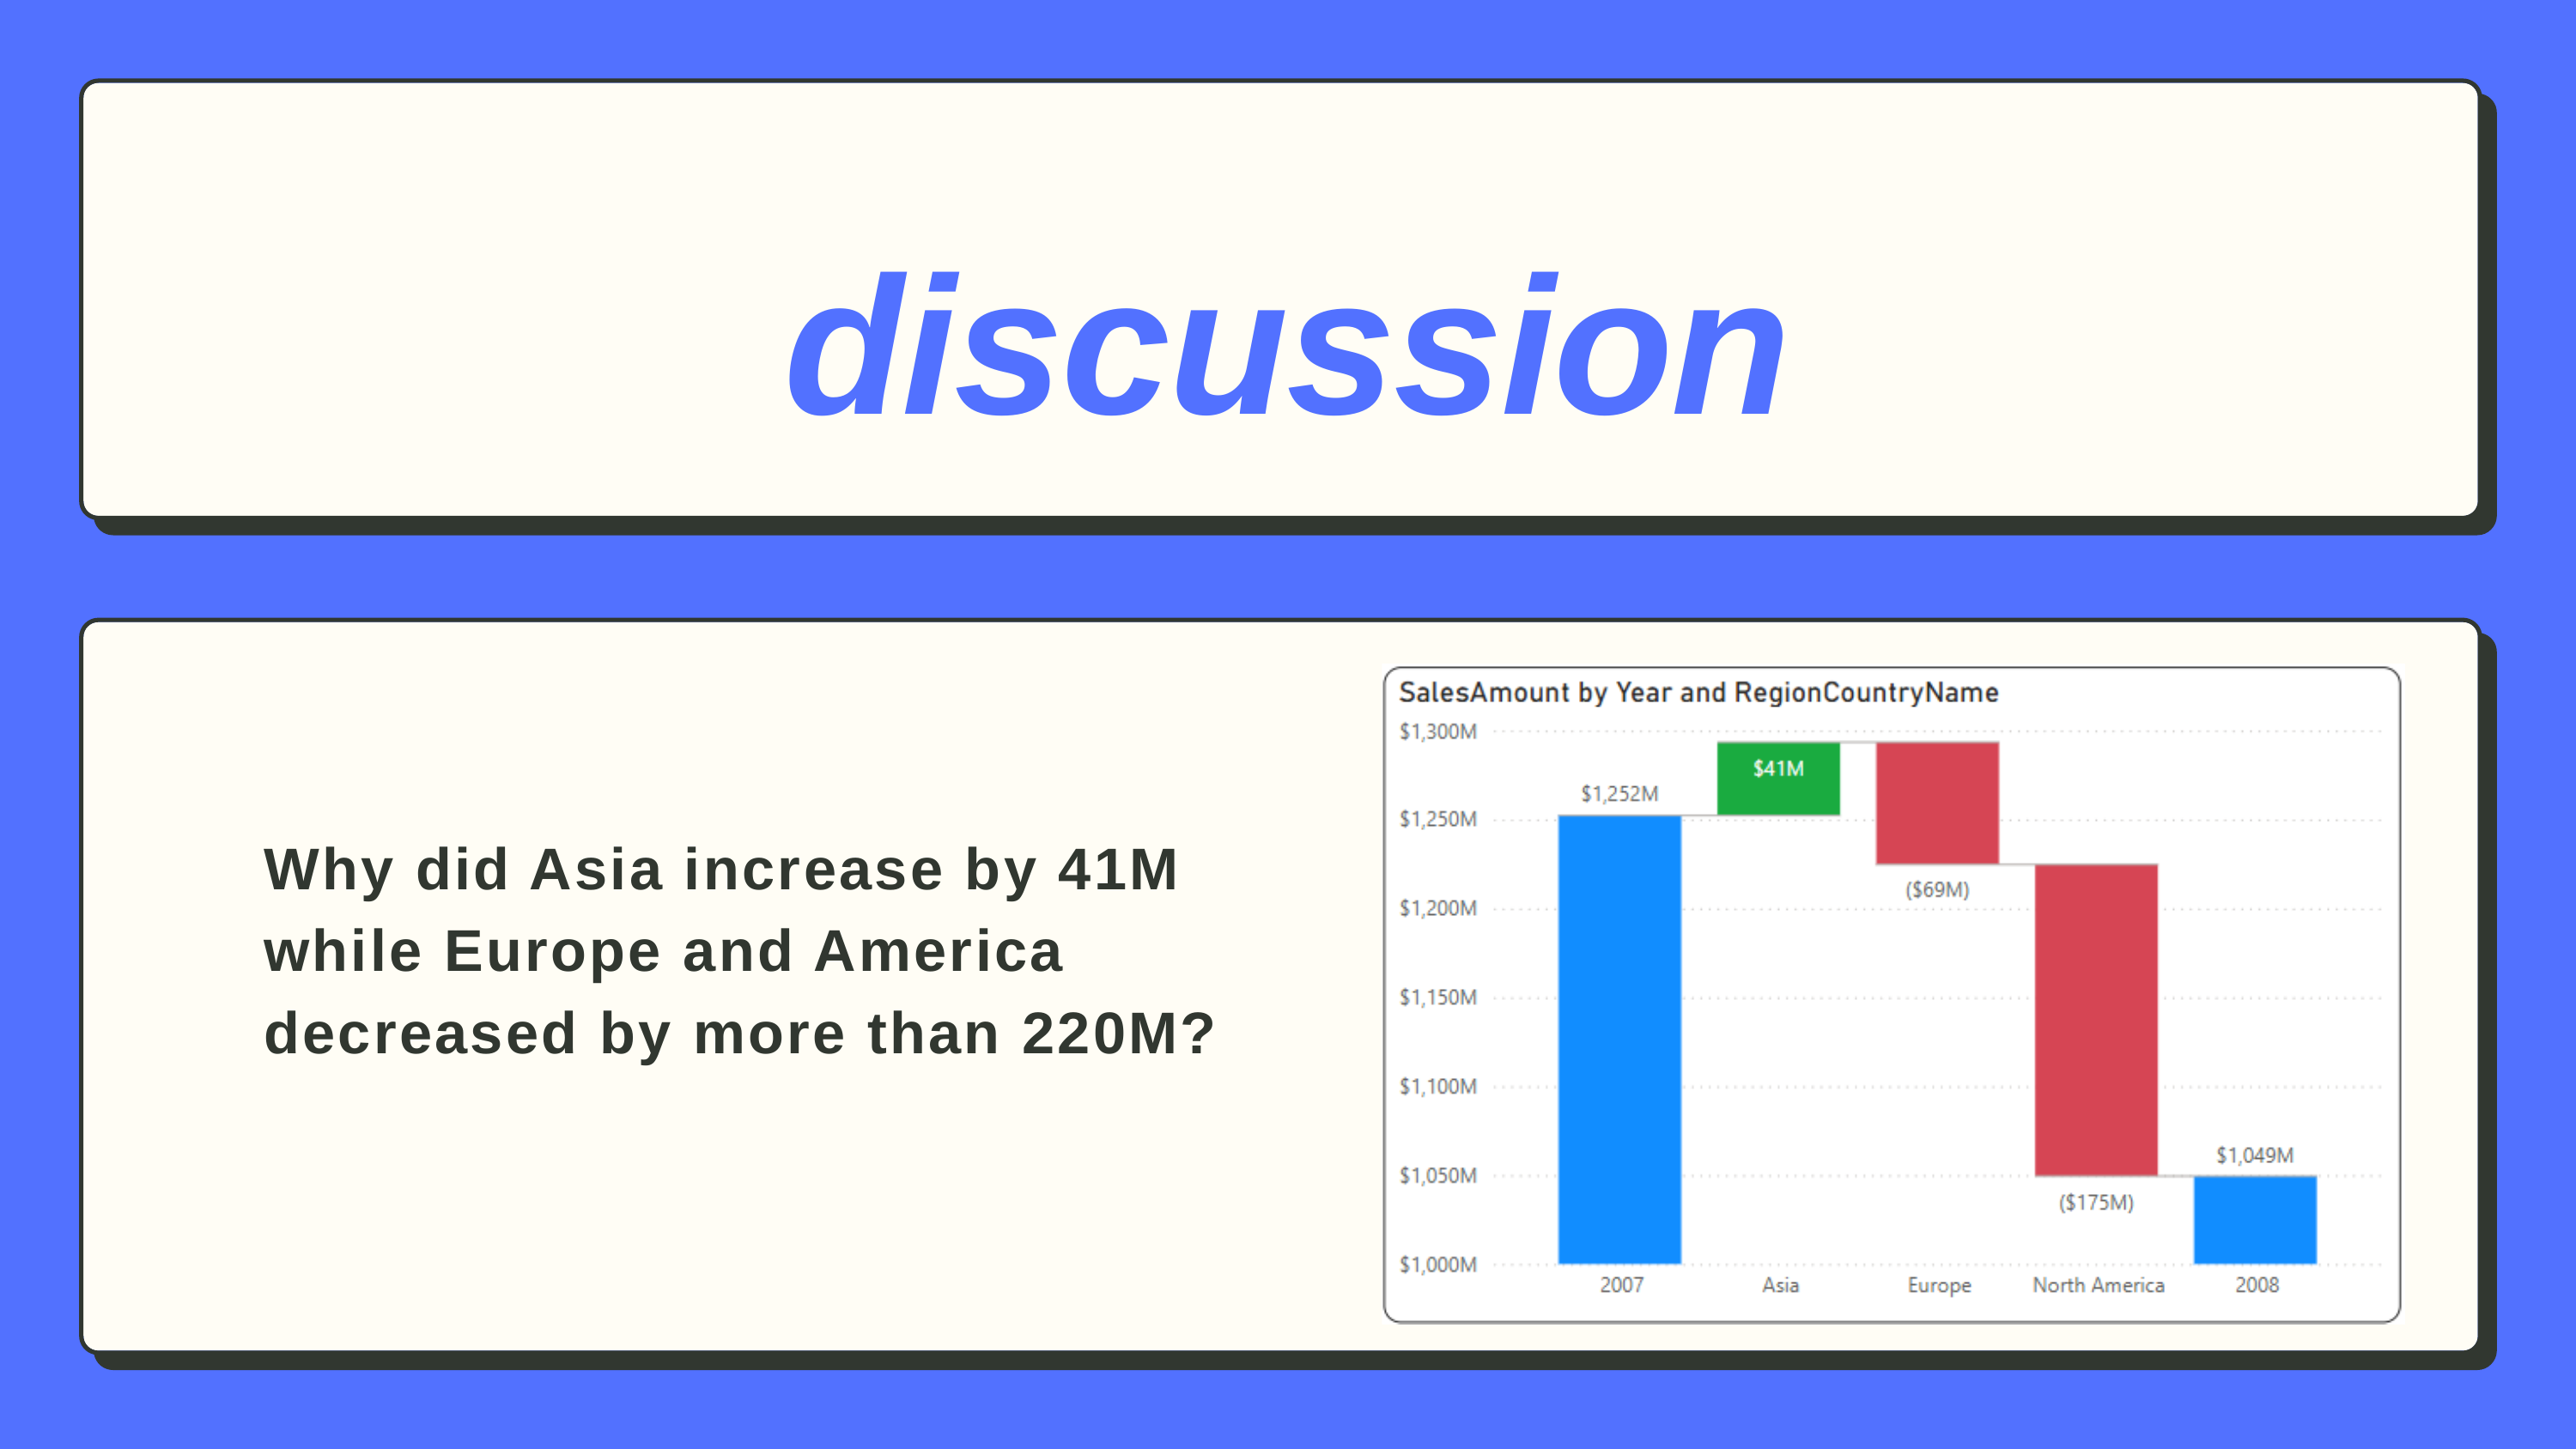

discussion

Why did Asia increase by 41M while Europe and America decreased by more than 220M?